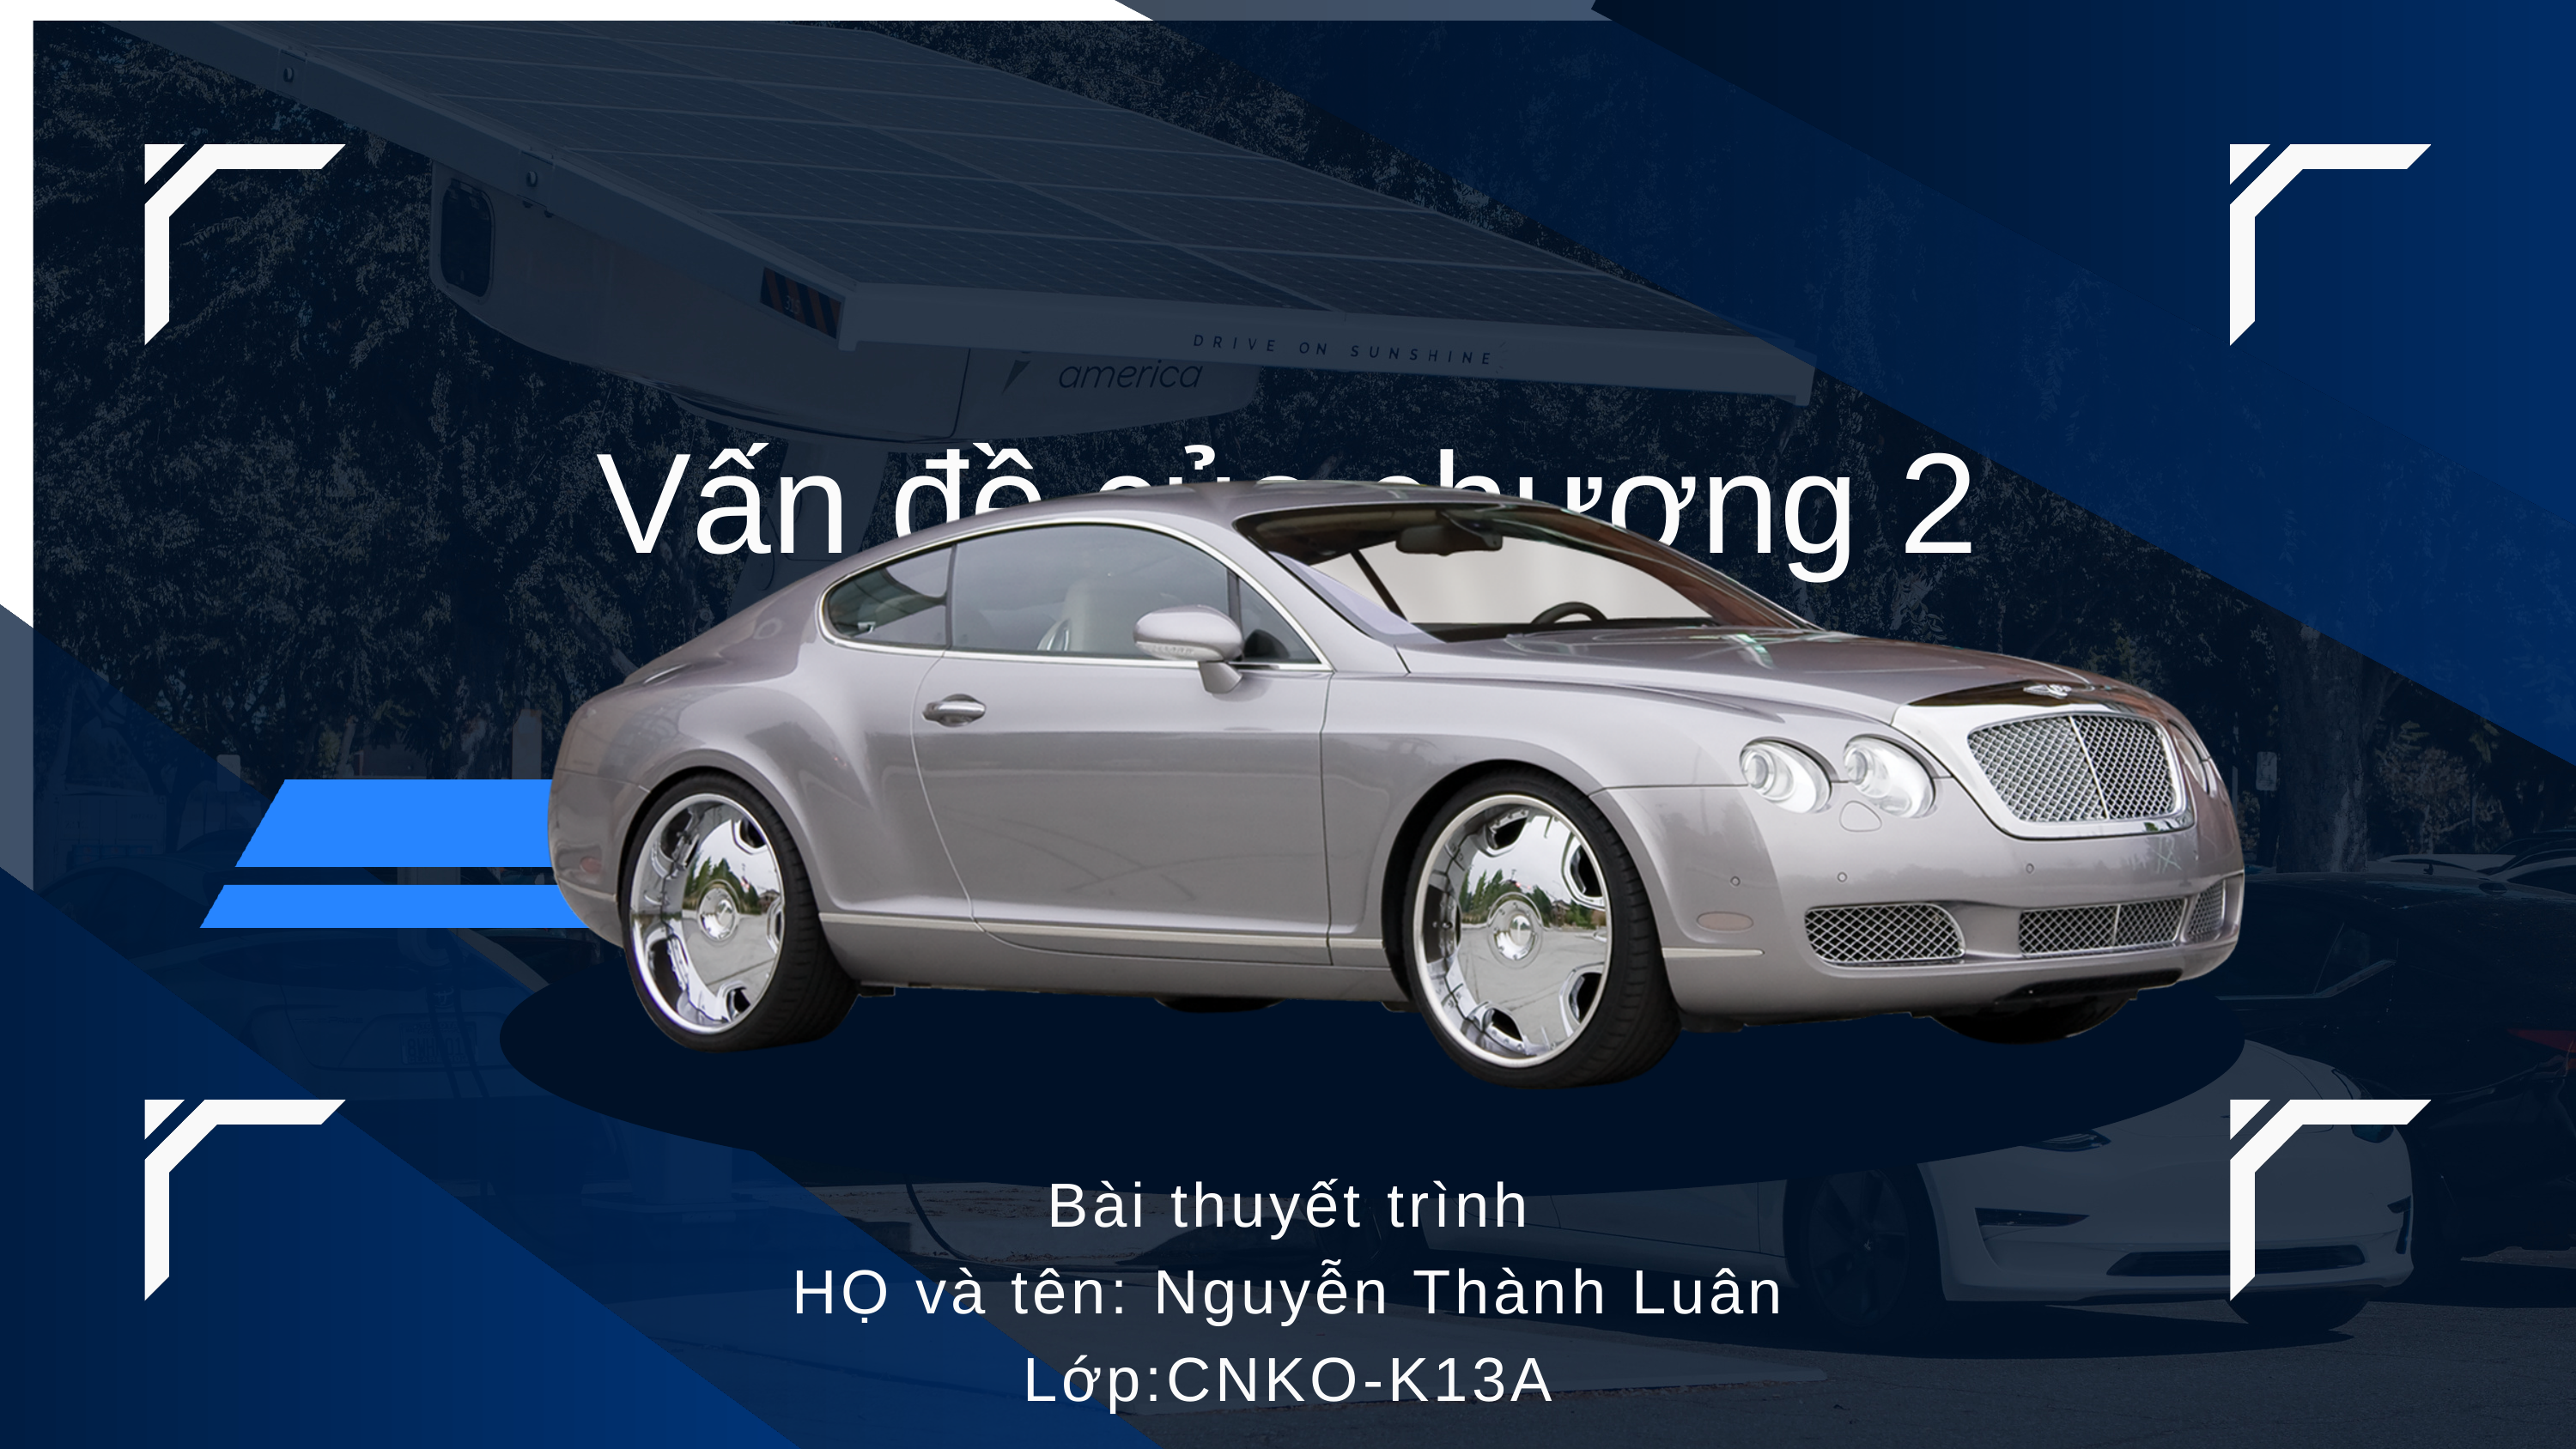

Vấn đề của chương 2

Bài thuyết trình
HỌ và tên: Nguyễn Thành Luân
Lớp:CNKO-K13A